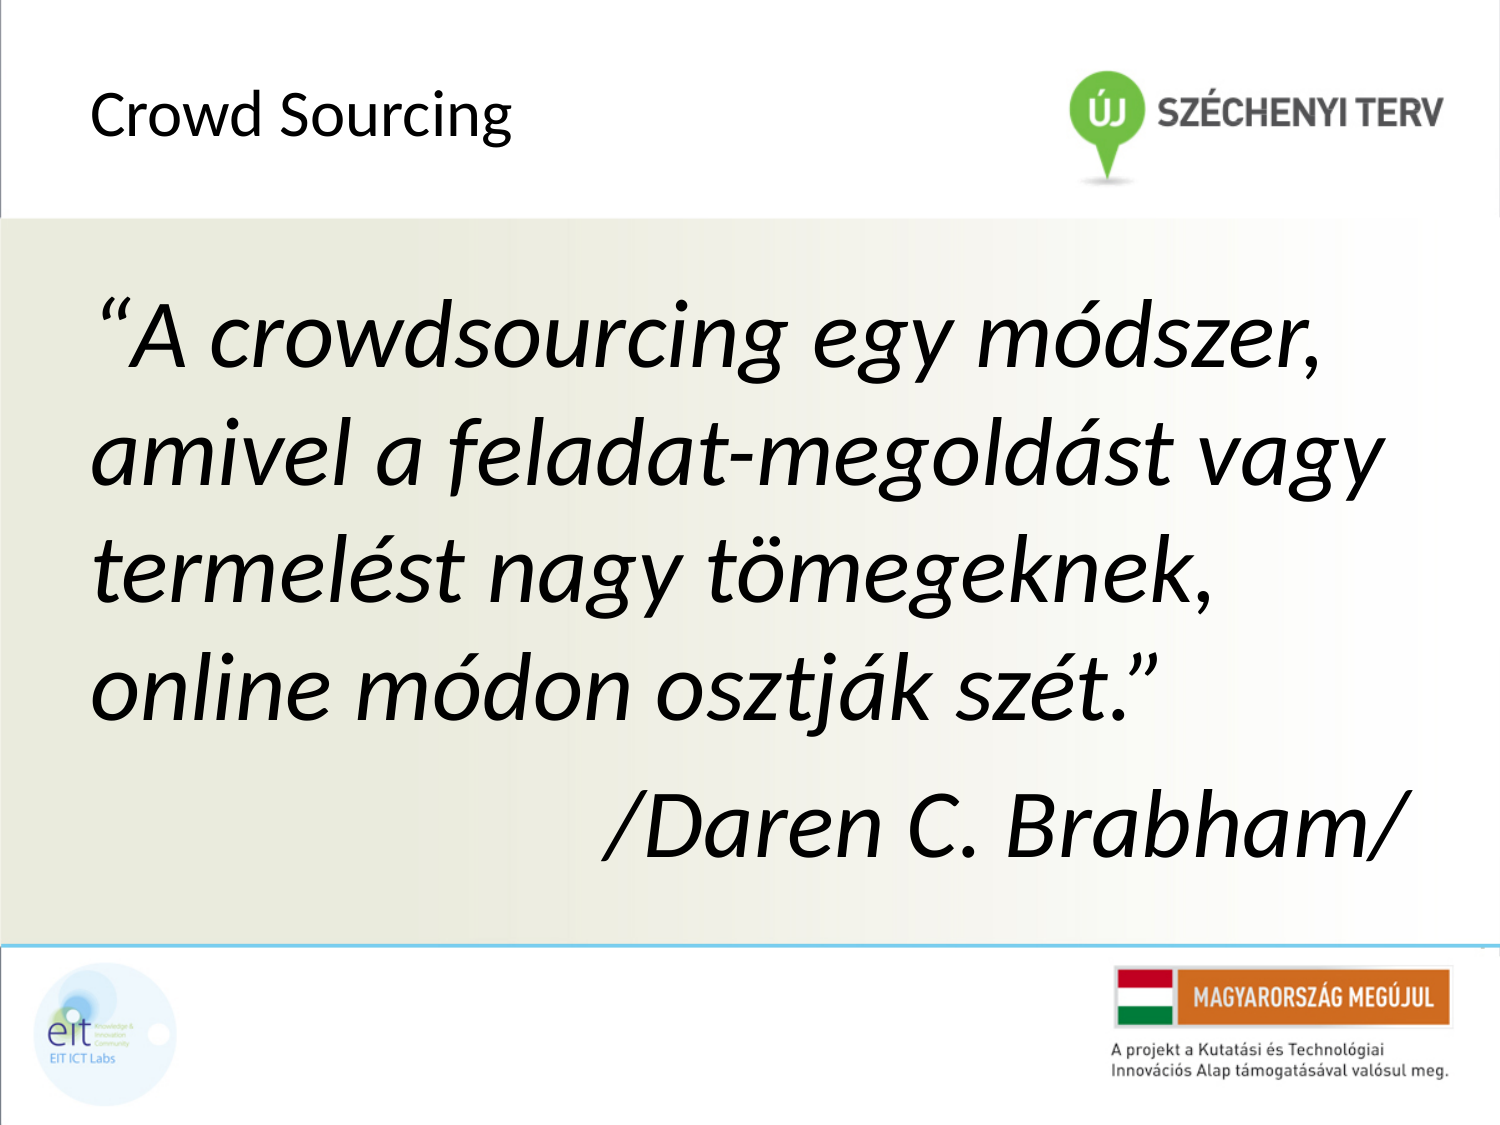

# Crowd Sourcing
“A crowdsourcing egy módszer, amivel a feladat-megoldást vagy termelést nagy tömegeknek, online módon osztják szét.”
/Daren C. Brabham/